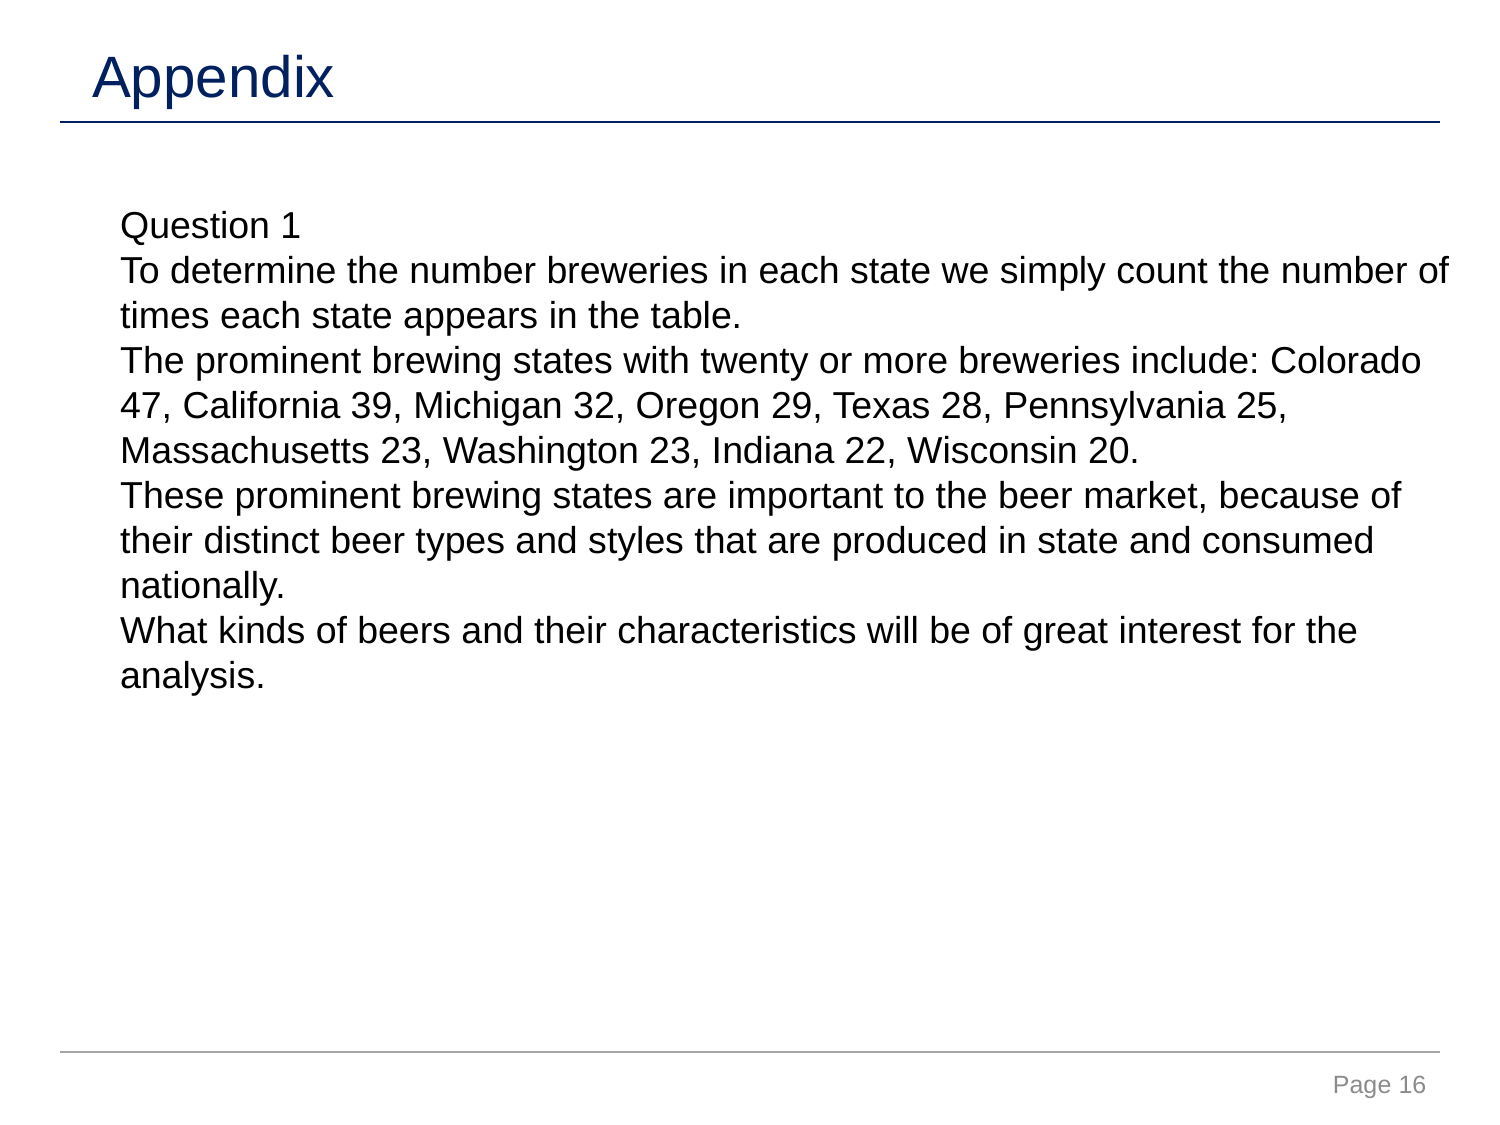

Appendix
Question 1
To determine the number breweries in each state we simply count the number of times each state appears in the table.
The prominent brewing states with twenty or more breweries include: Colorado 47, California 39, Michigan 32, Oregon 29, Texas 28, Pennsylvania 25, Massachusetts 23, Washington 23, Indiana 22, Wisconsin 20.
These prominent brewing states are important to the beer market, because of their distinct beer types and styles that are produced in state and consumed nationally.
What kinds of beers and their characteristics will be of great interest for the analysis.

Page 16